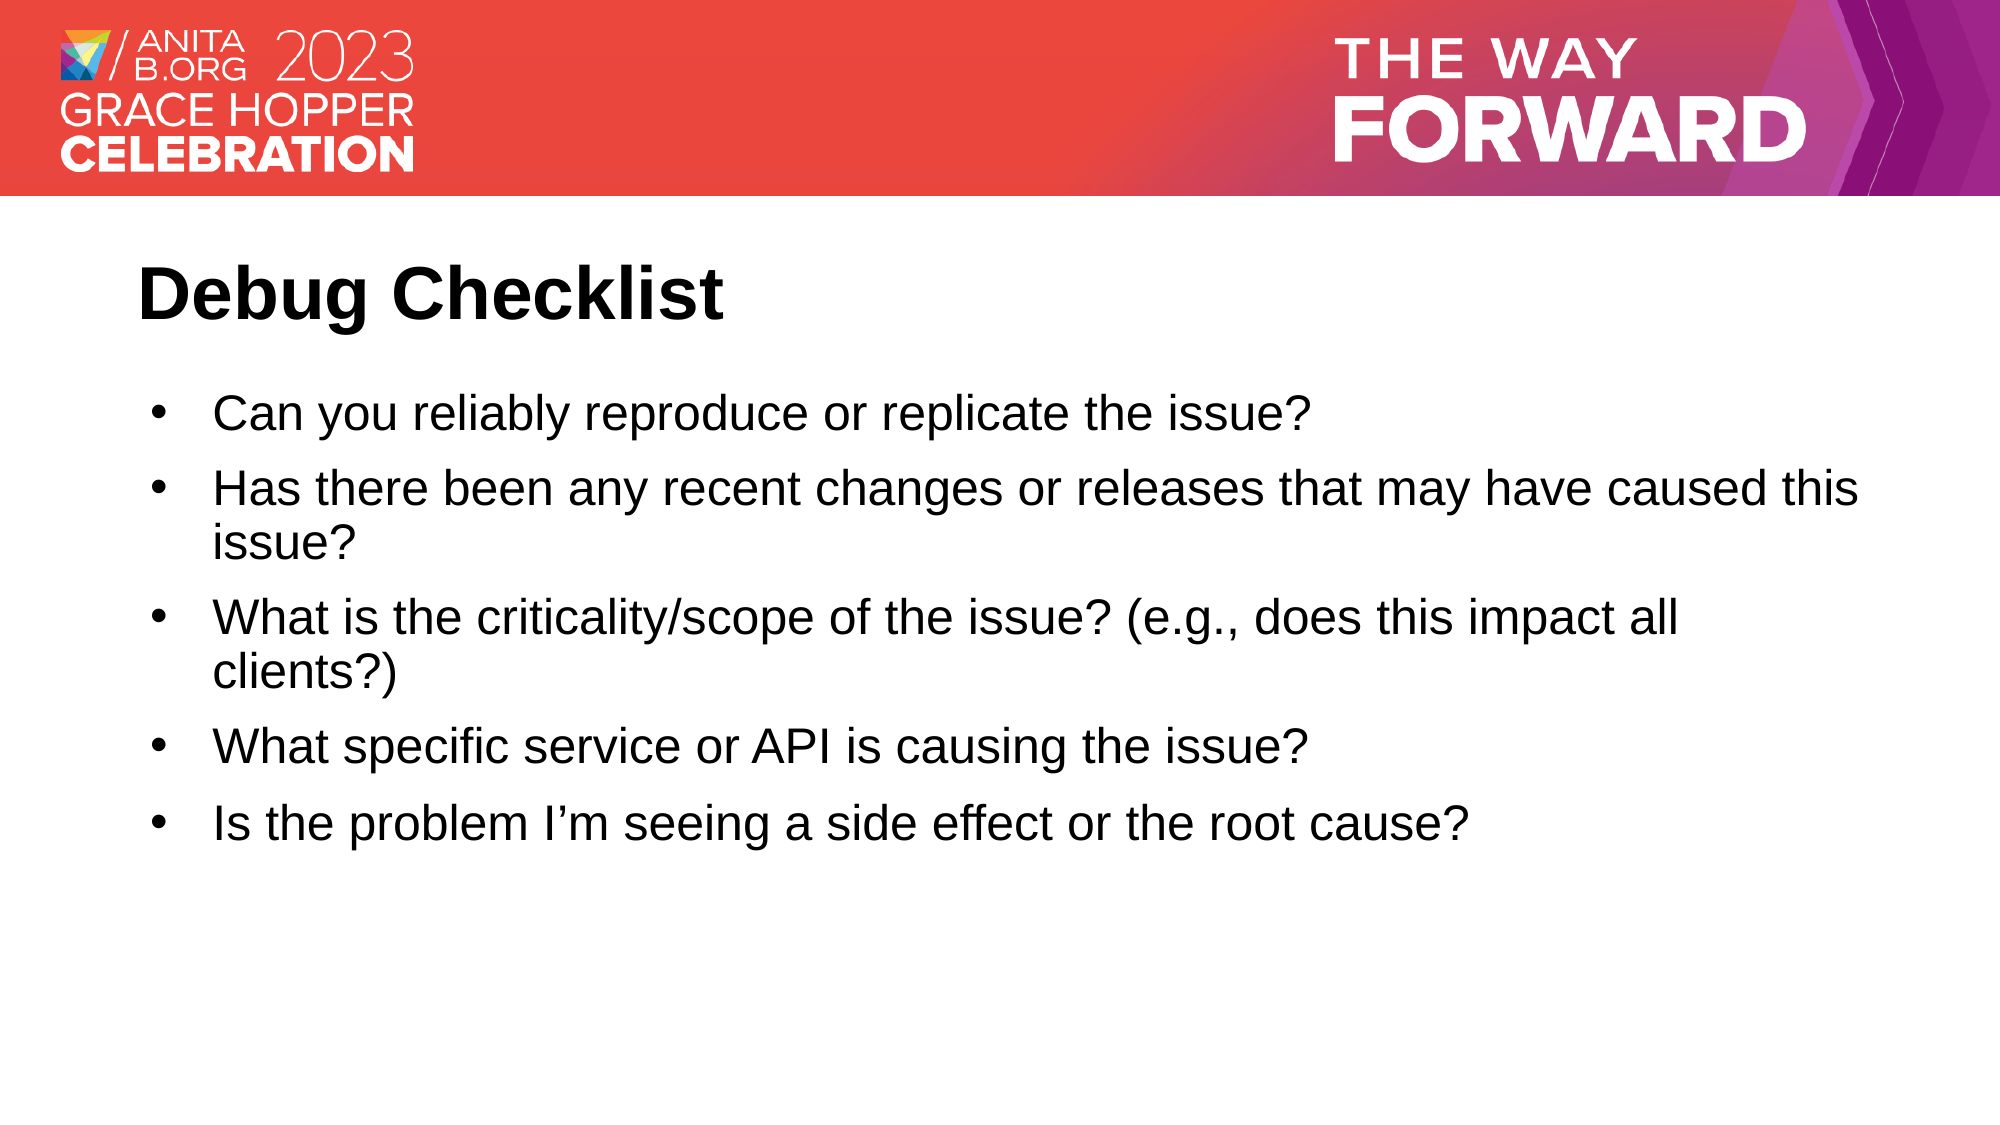

# Debug Checklist
Can you reliably reproduce or replicate the issue?
Has there been any recent changes or releases that may have caused this issue?
What is the criticality/scope of the issue? (e.g., does this impact all clients?)
What specific service or API is causing the issue?
Is the problem I’m seeing a side effect or the root cause?